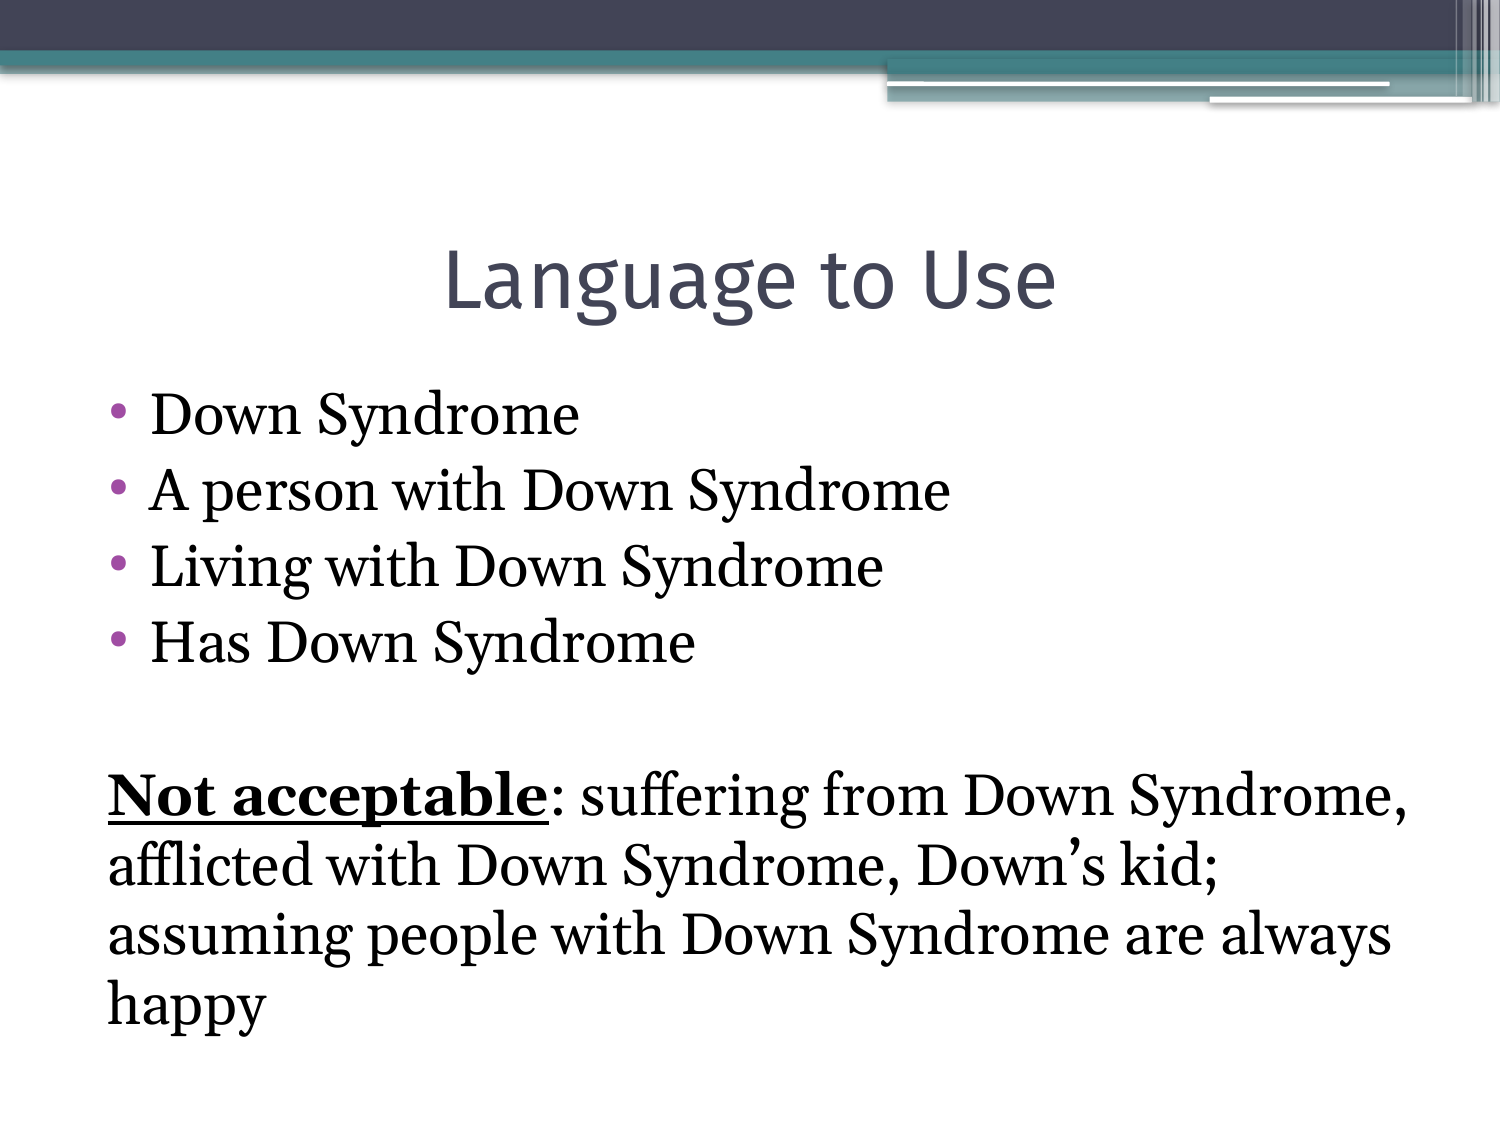

# Language to Use
Down Syndrome
A person with Down Syndrome
Living with Down Syndrome
Has Down Syndrome

Not acceptable: suffering from Down Syndrome, afflicted with Down Syndrome, Down’s kid; assuming people with Down Syndrome are always happy